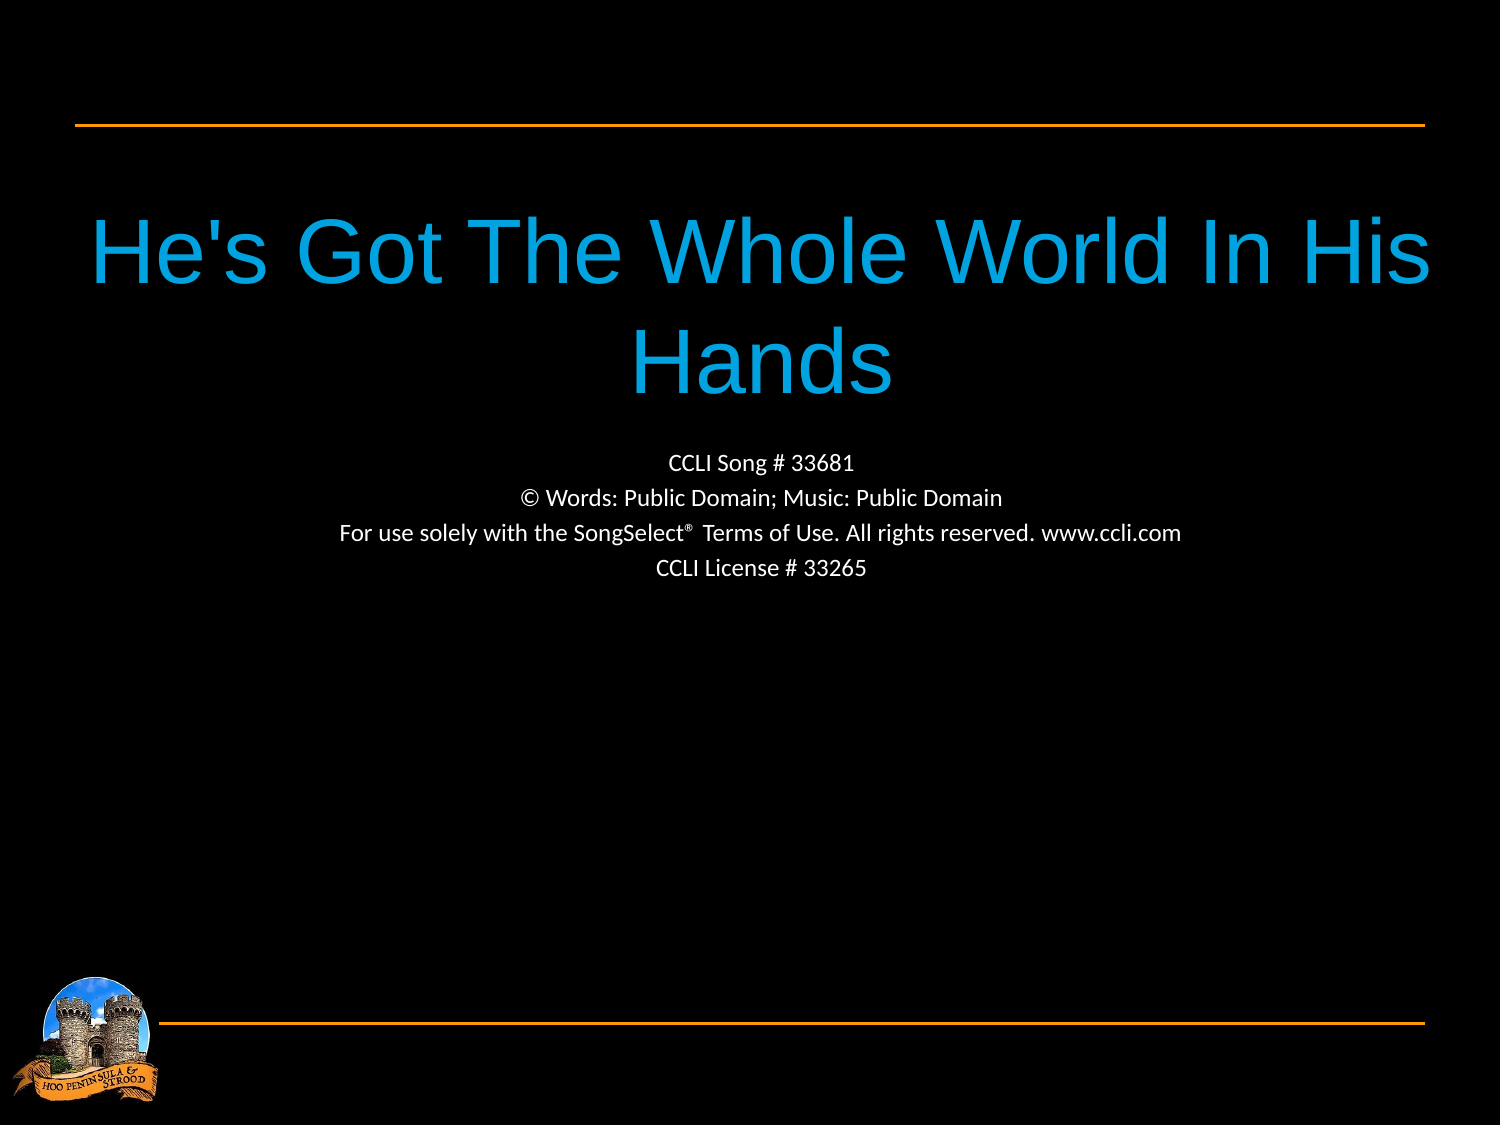

He's Got The Whole World In His Hands
CCLI Song # 33681
© Words: Public Domain; Music: Public Domain
For use solely with the SongSelect® Terms of Use. All rights reserved. www.ccli.com
CCLI License # 33265